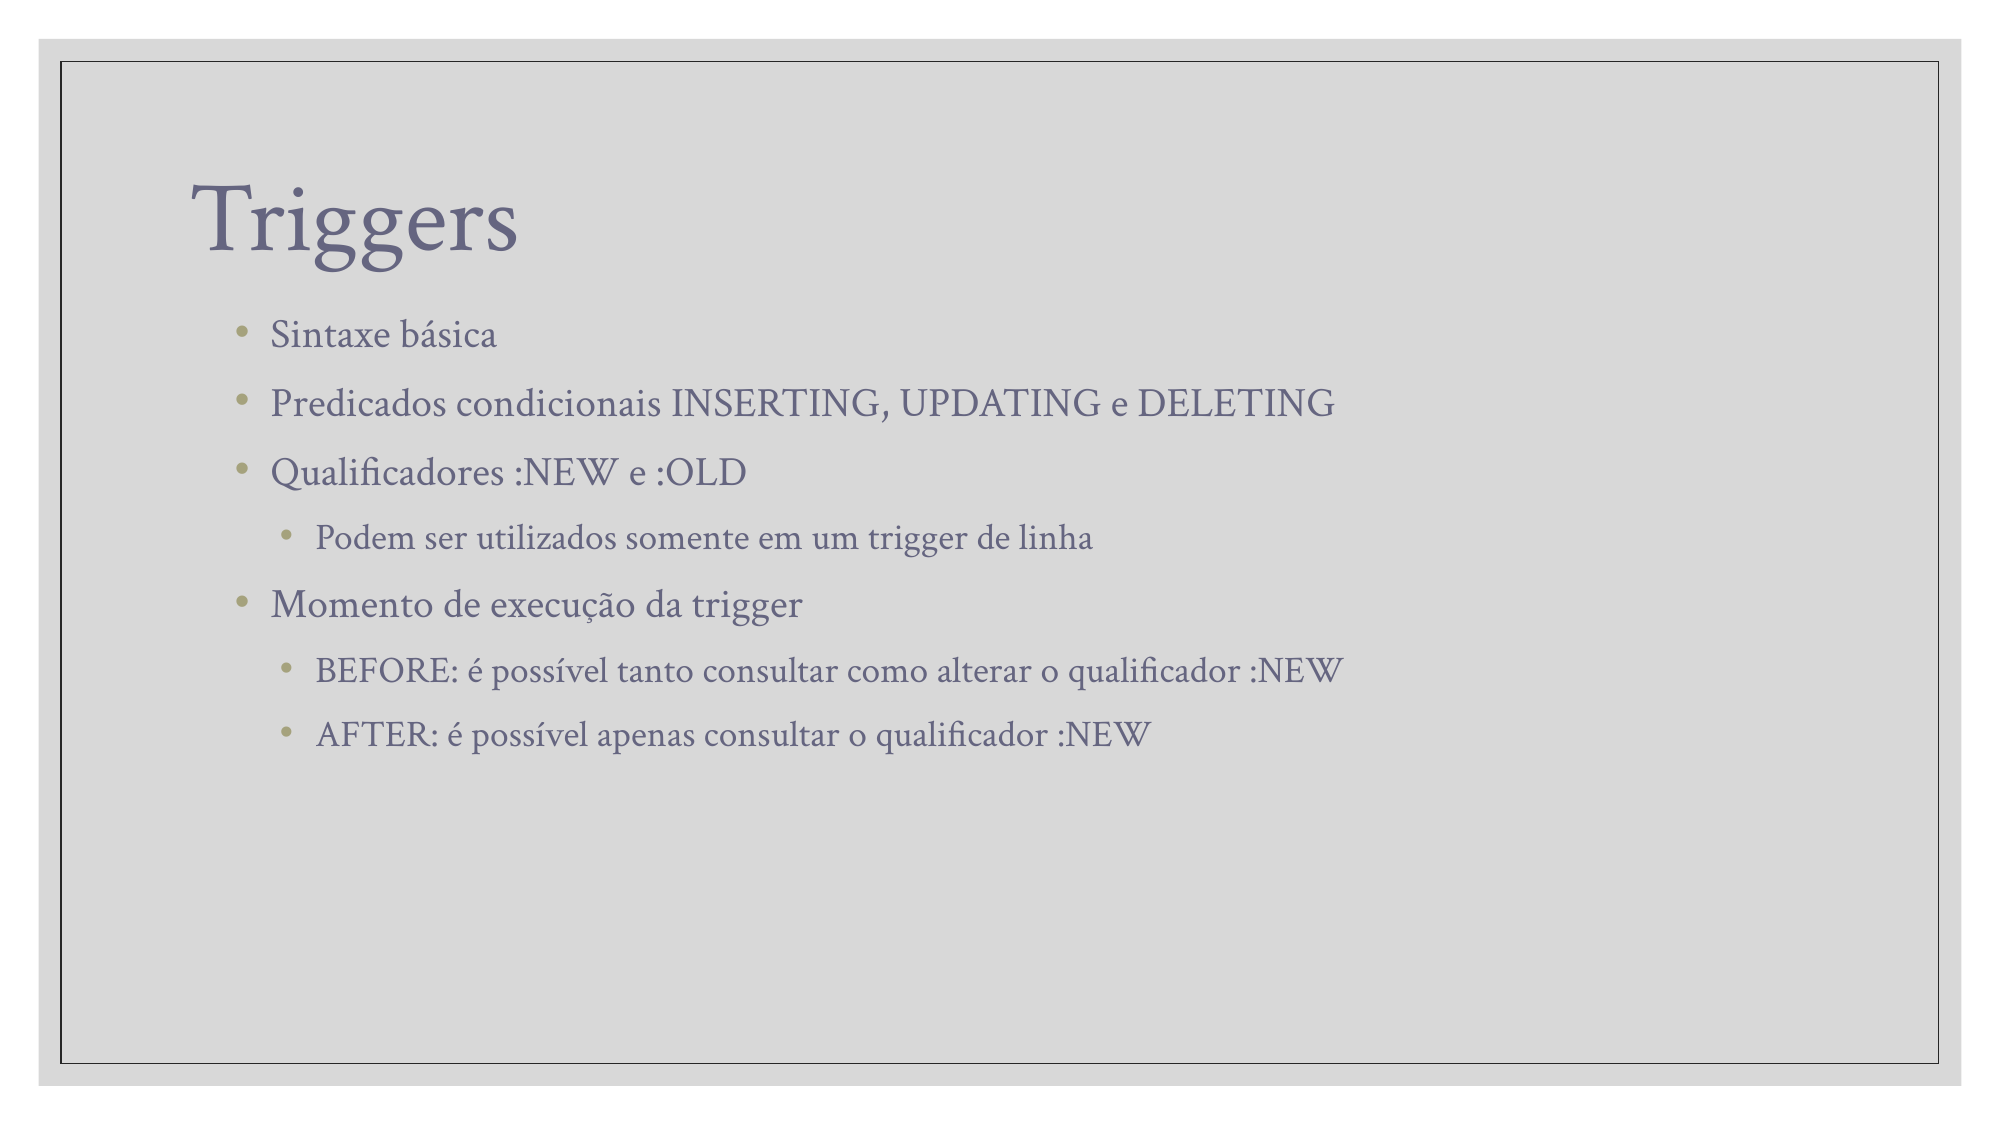

# Triggers
Sintaxe básica
Predicados condicionais INSERTING, UPDATING e DELETING
Qualificadores :NEW e :OLD
Podem ser utilizados somente em um trigger de linha
Momento de execução da trigger
BEFORE: é possível tanto consultar como alterar o qualificador :NEW
AFTER: é possível apenas consultar o qualificador :NEW